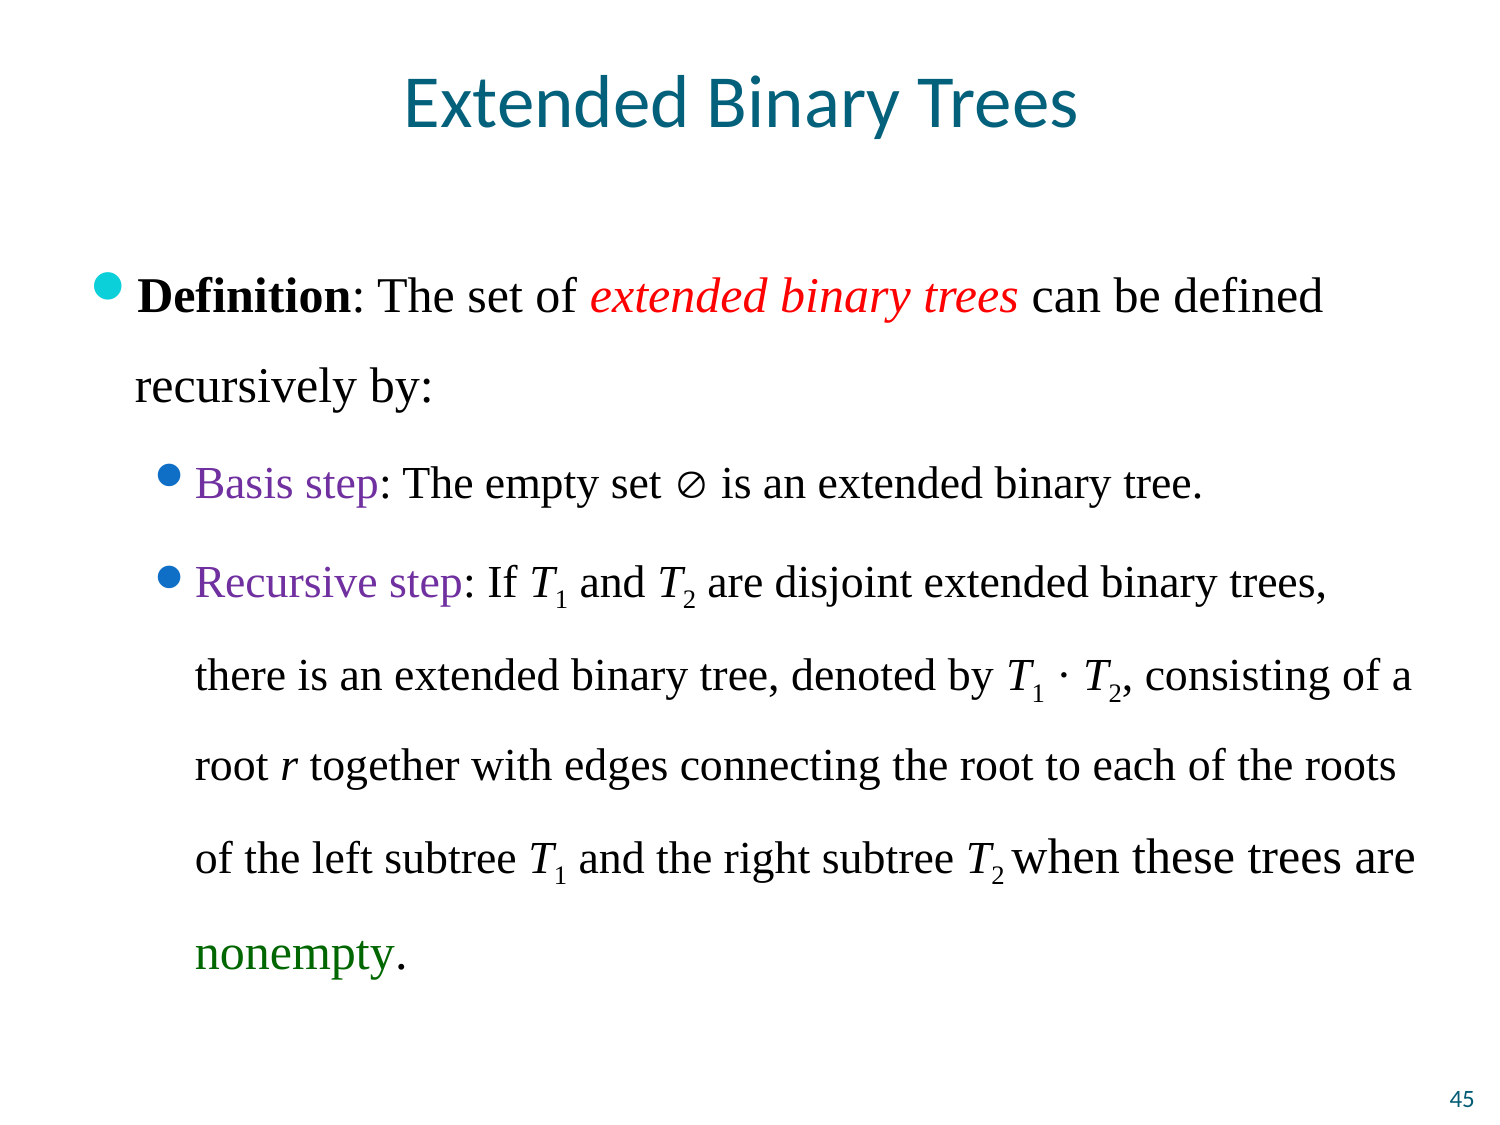

# Extended Binary Trees
Definition: The set of extended binary trees can be defined recursively by:
Basis step: The empty set ∅ is an extended binary tree.
Recursive step: If T1 and T2 are disjoint extended binary trees, there is an extended binary tree, denoted by T1 · T2, consisting of a root r together with edges connecting the root to each of the roots of the left subtree T1 and the right subtree T2 when these trees are nonempty.
45